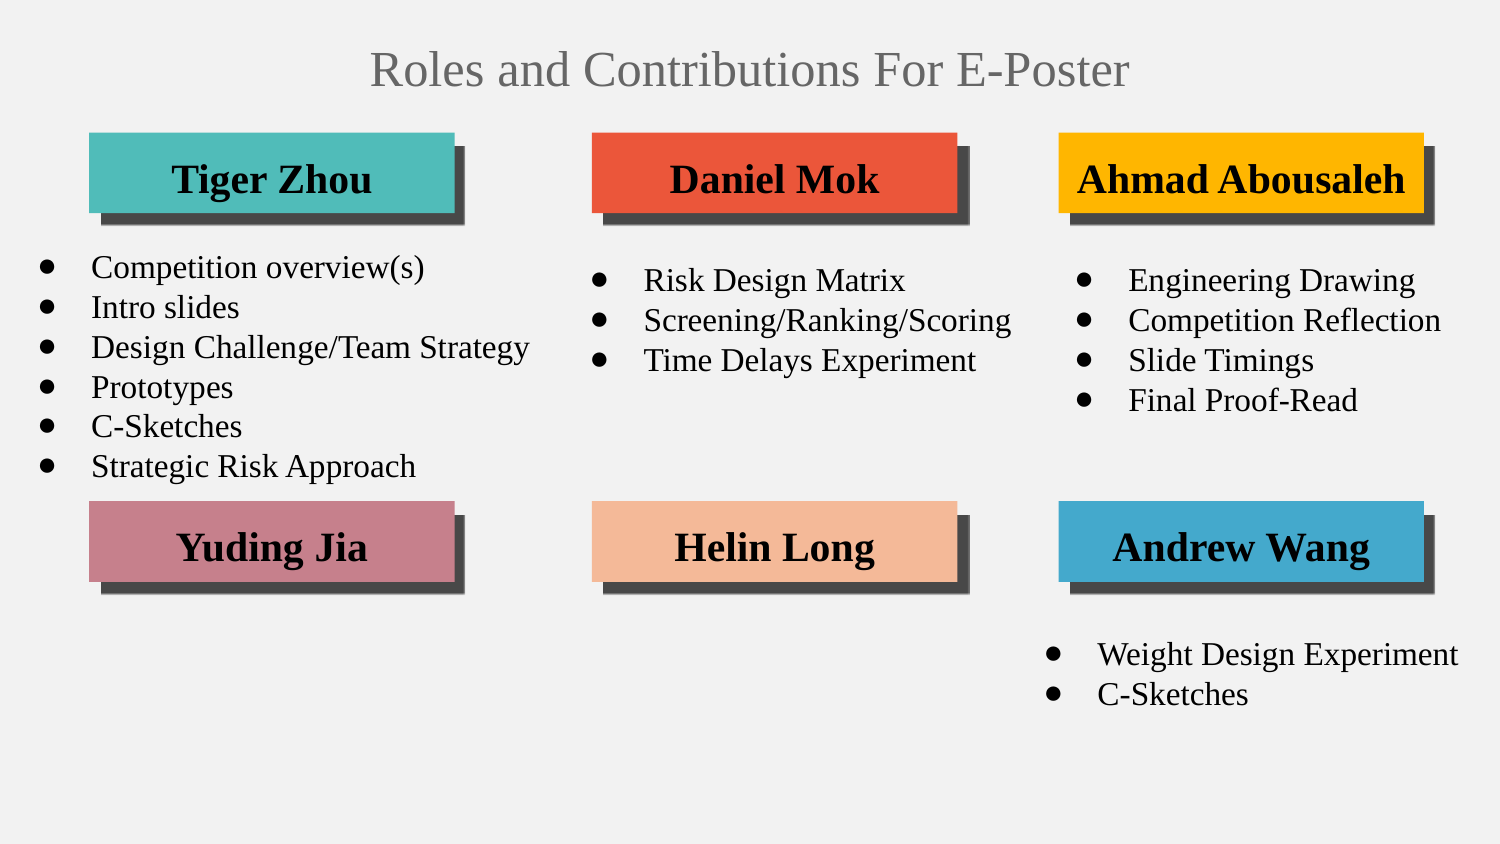

Roles and Contributions For E-Poster
Daniel Mok
Tiger Zhou
Ahmad Abousaleh
Competition overview(s)
Intro slides
Design Challenge/Team Strategy
Prototypes
C-Sketches
Strategic Risk Approach
Risk Design Matrix
Screening/Ranking/Scoring
Time Delays Experiment
Engineering Drawing
Competition Reflection
Slide Timings
Final Proof-Read

Yuding Jia
Helin Long
Andrew Wang
Weight Design Experiment
C-Sketches